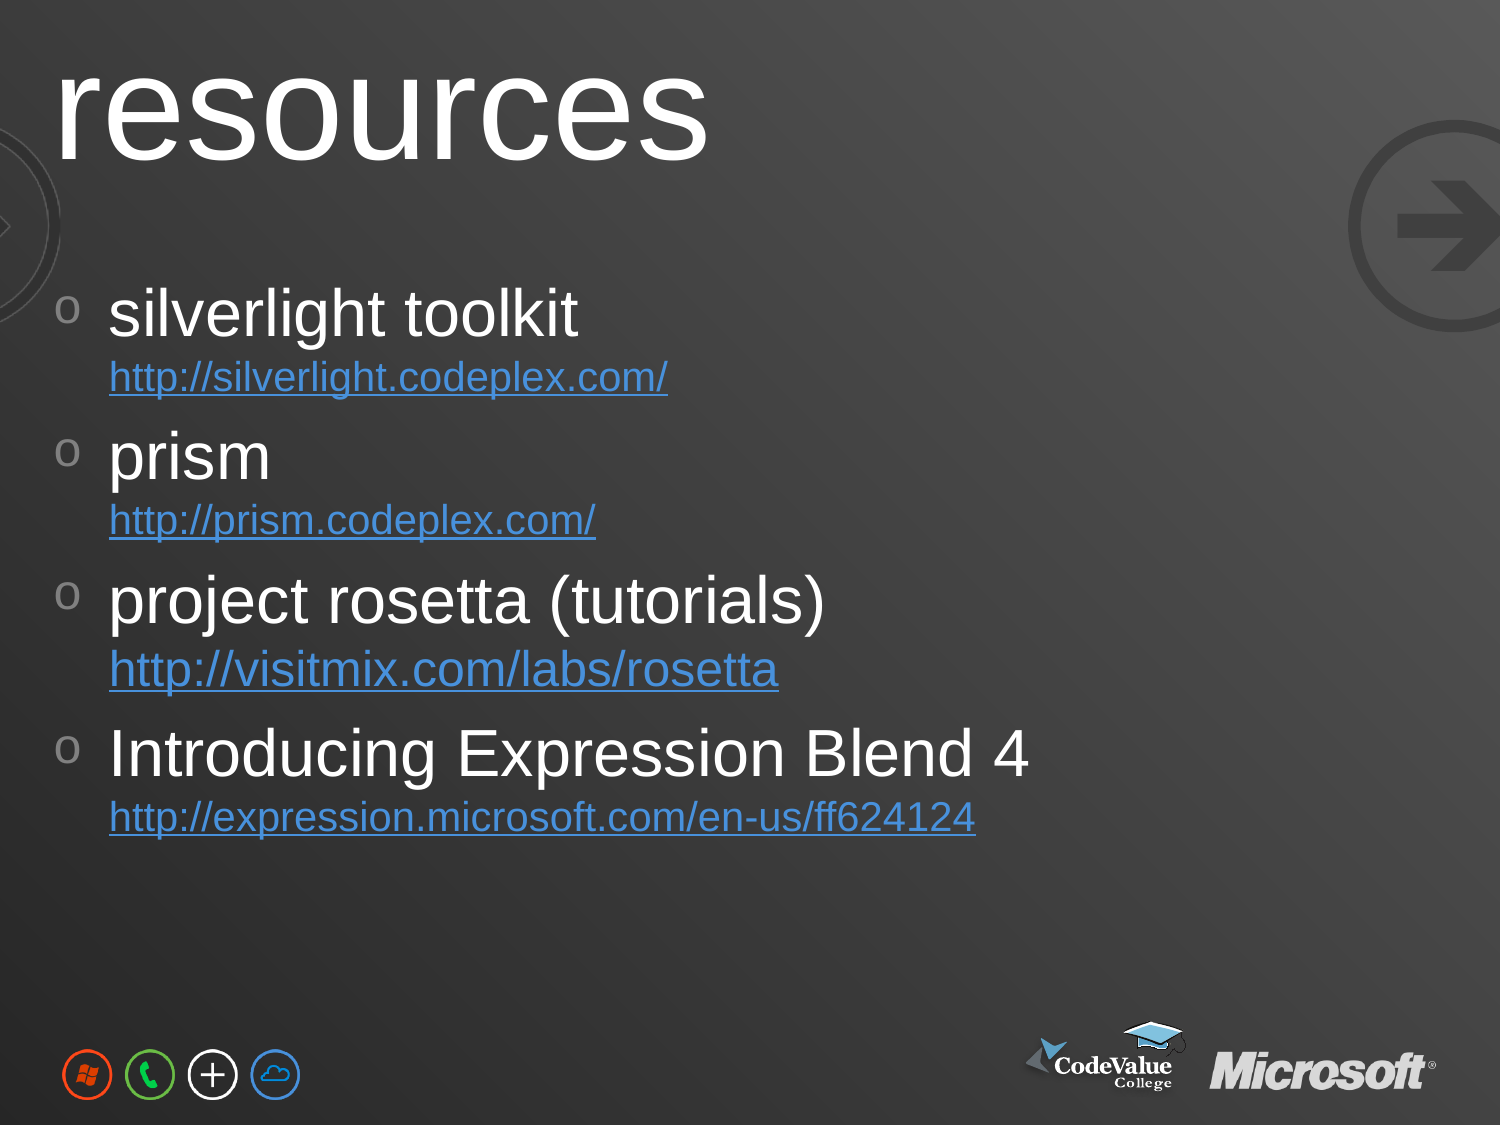

# resources

silverlight toolkit
http://silverlight.codeplex.com/
prism
http://prism.codeplex.com/
project rosetta (tutorials)
http://visitmix.com/labs/rosetta
Introducing Expression Blend 4
http://expression.microsoft.com/en-us/ff624124